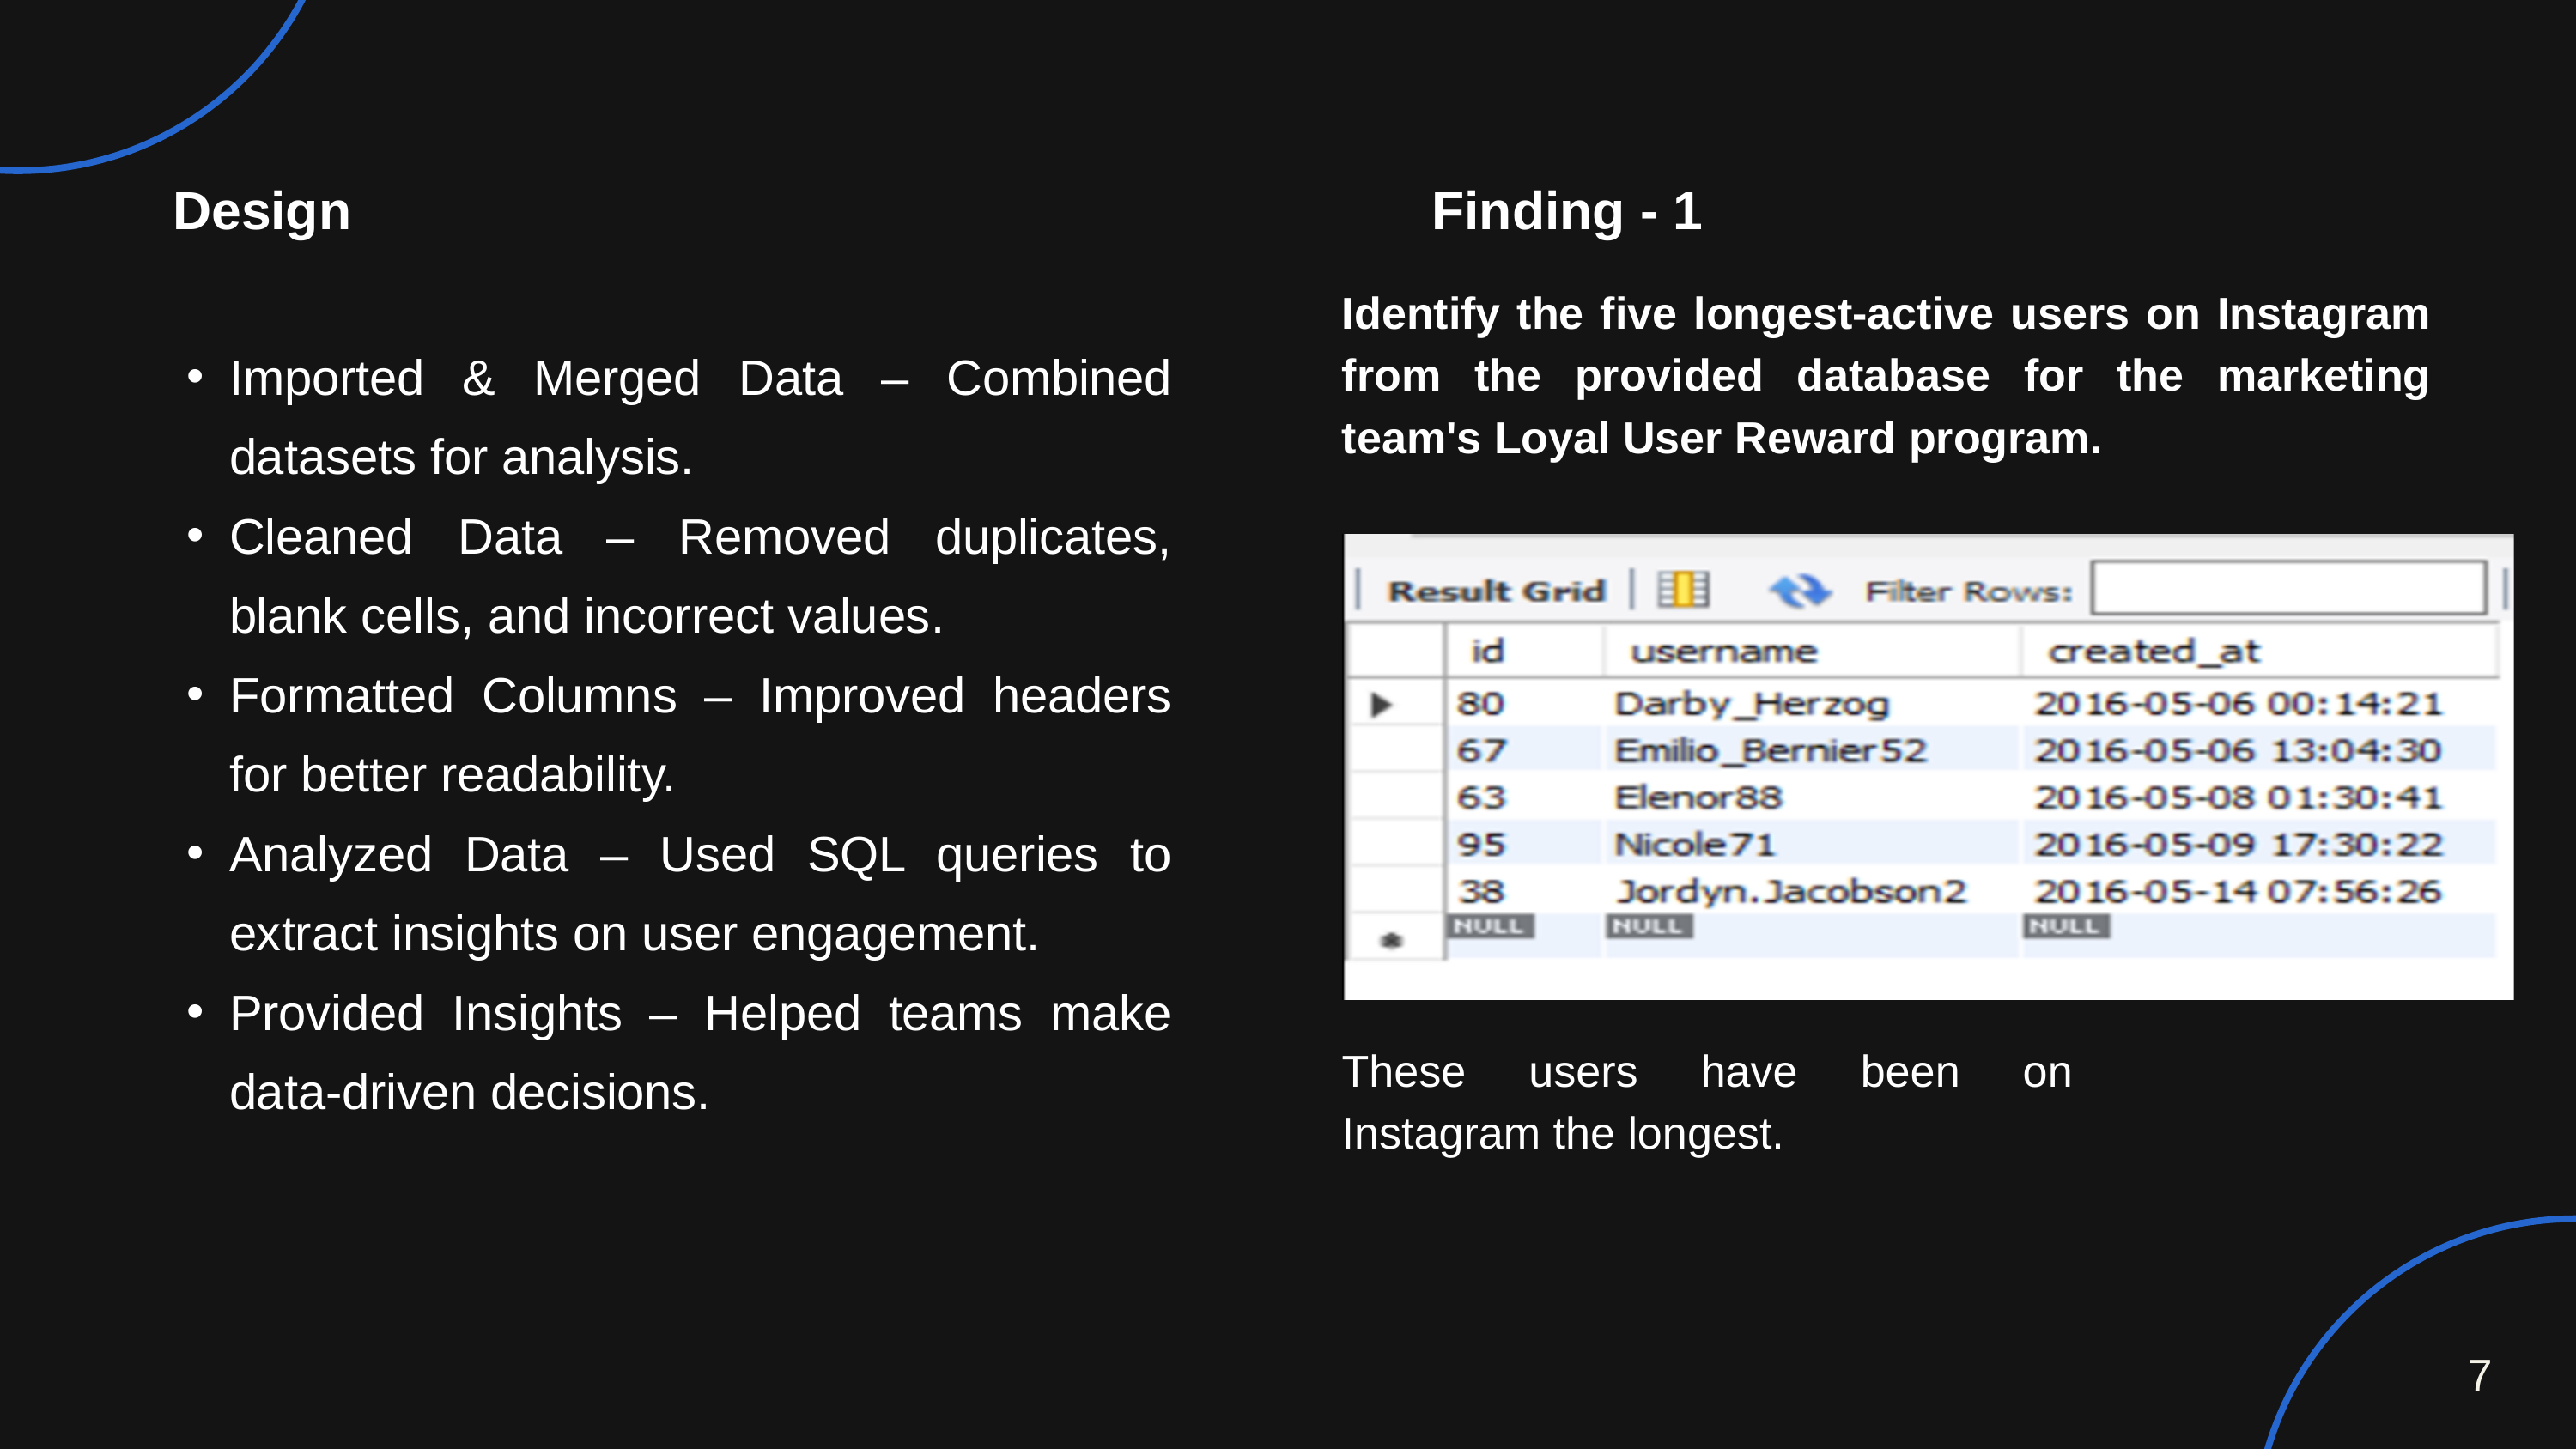

Design
Finding - 1
Identify the five longest-active users on Instagram from the provided database for the marketing team's Loyal User Reward program.
Imported & Merged Data – Combined datasets for analysis.
Cleaned Data – Removed duplicates, blank cells, and incorrect values.
Formatted Columns – Improved headers for better readability.
Analyzed Data – Used SQL queries to extract insights on user engagement.
Provided Insights – Helped teams make data-driven decisions.

These users have been on Instagram the longest.

7